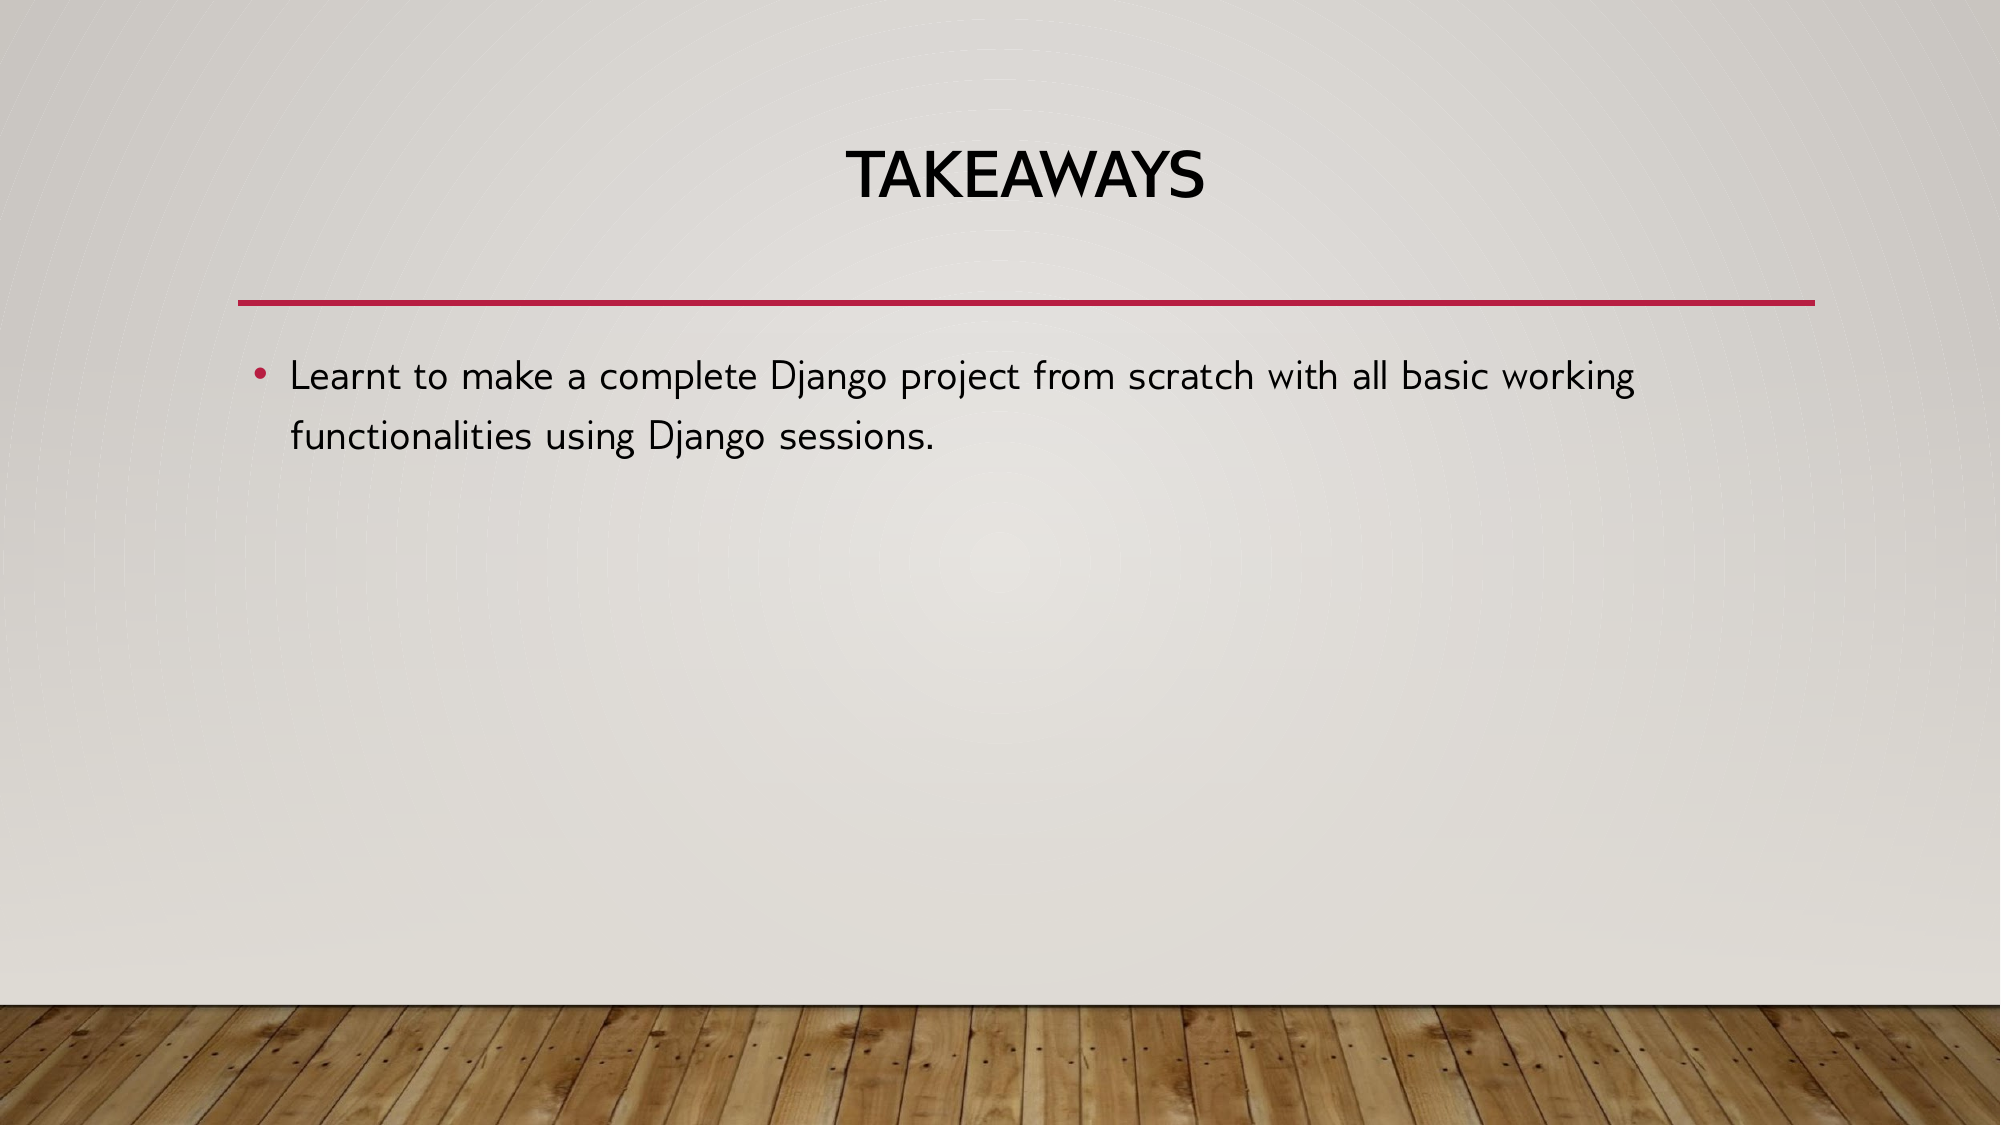

# TAKEAWAYS
Learnt to make a complete Django project from scratch with all basic working functionalities using Django sessions.